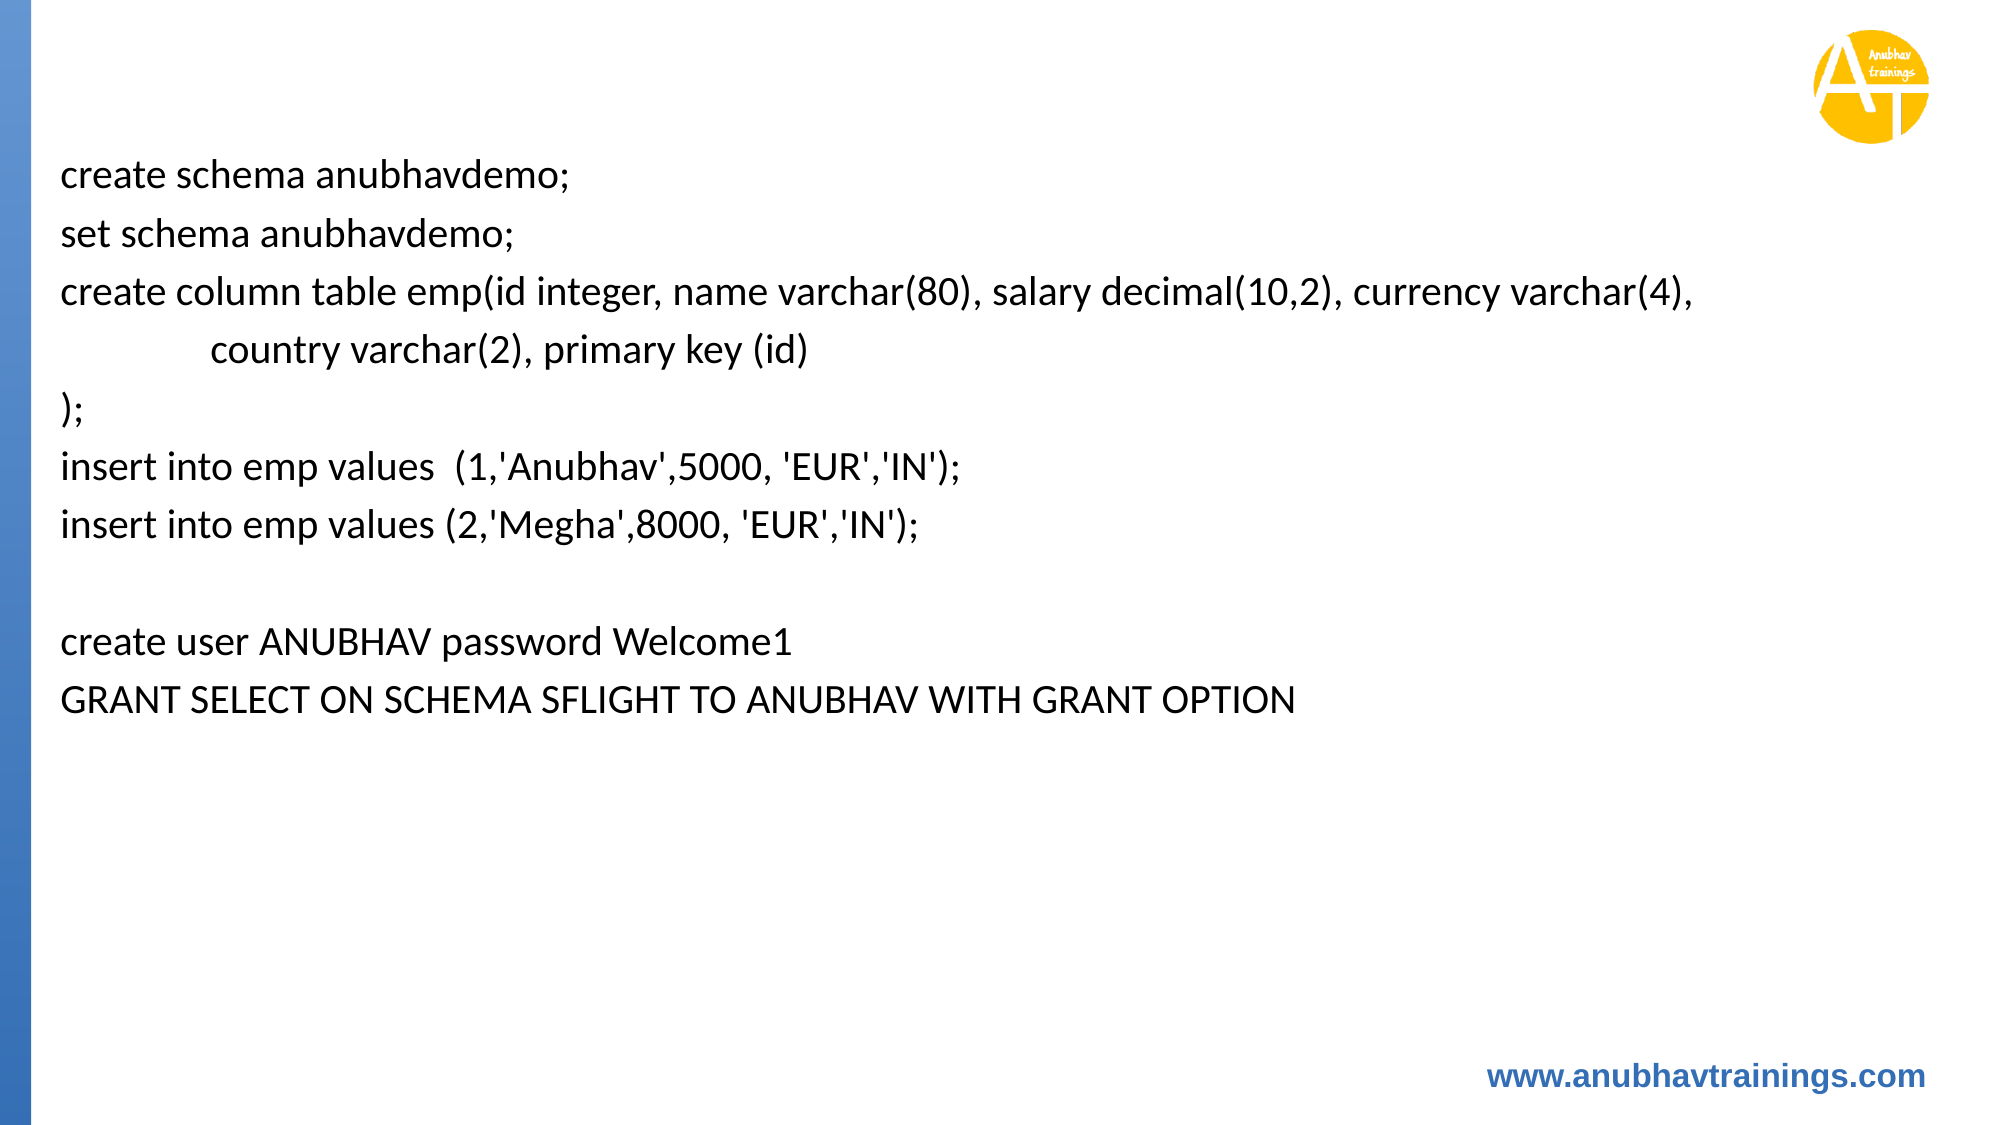

#
create schema anubhavdemo;
set schema anubhavdemo;
create column table emp(id integer, name varchar(80), salary decimal(10,2), currency varchar(4),
	country varchar(2), primary key (id)
);
insert into emp values  (1,'Anubhav',5000, 'EUR','IN');
insert into emp values (2,'Megha',8000, 'EUR','IN');

create user ANUBHAV password Welcome1
GRANT SELECT ON SCHEMA SFLIGHT TO ANUBHAV WITH GRANT OPTION